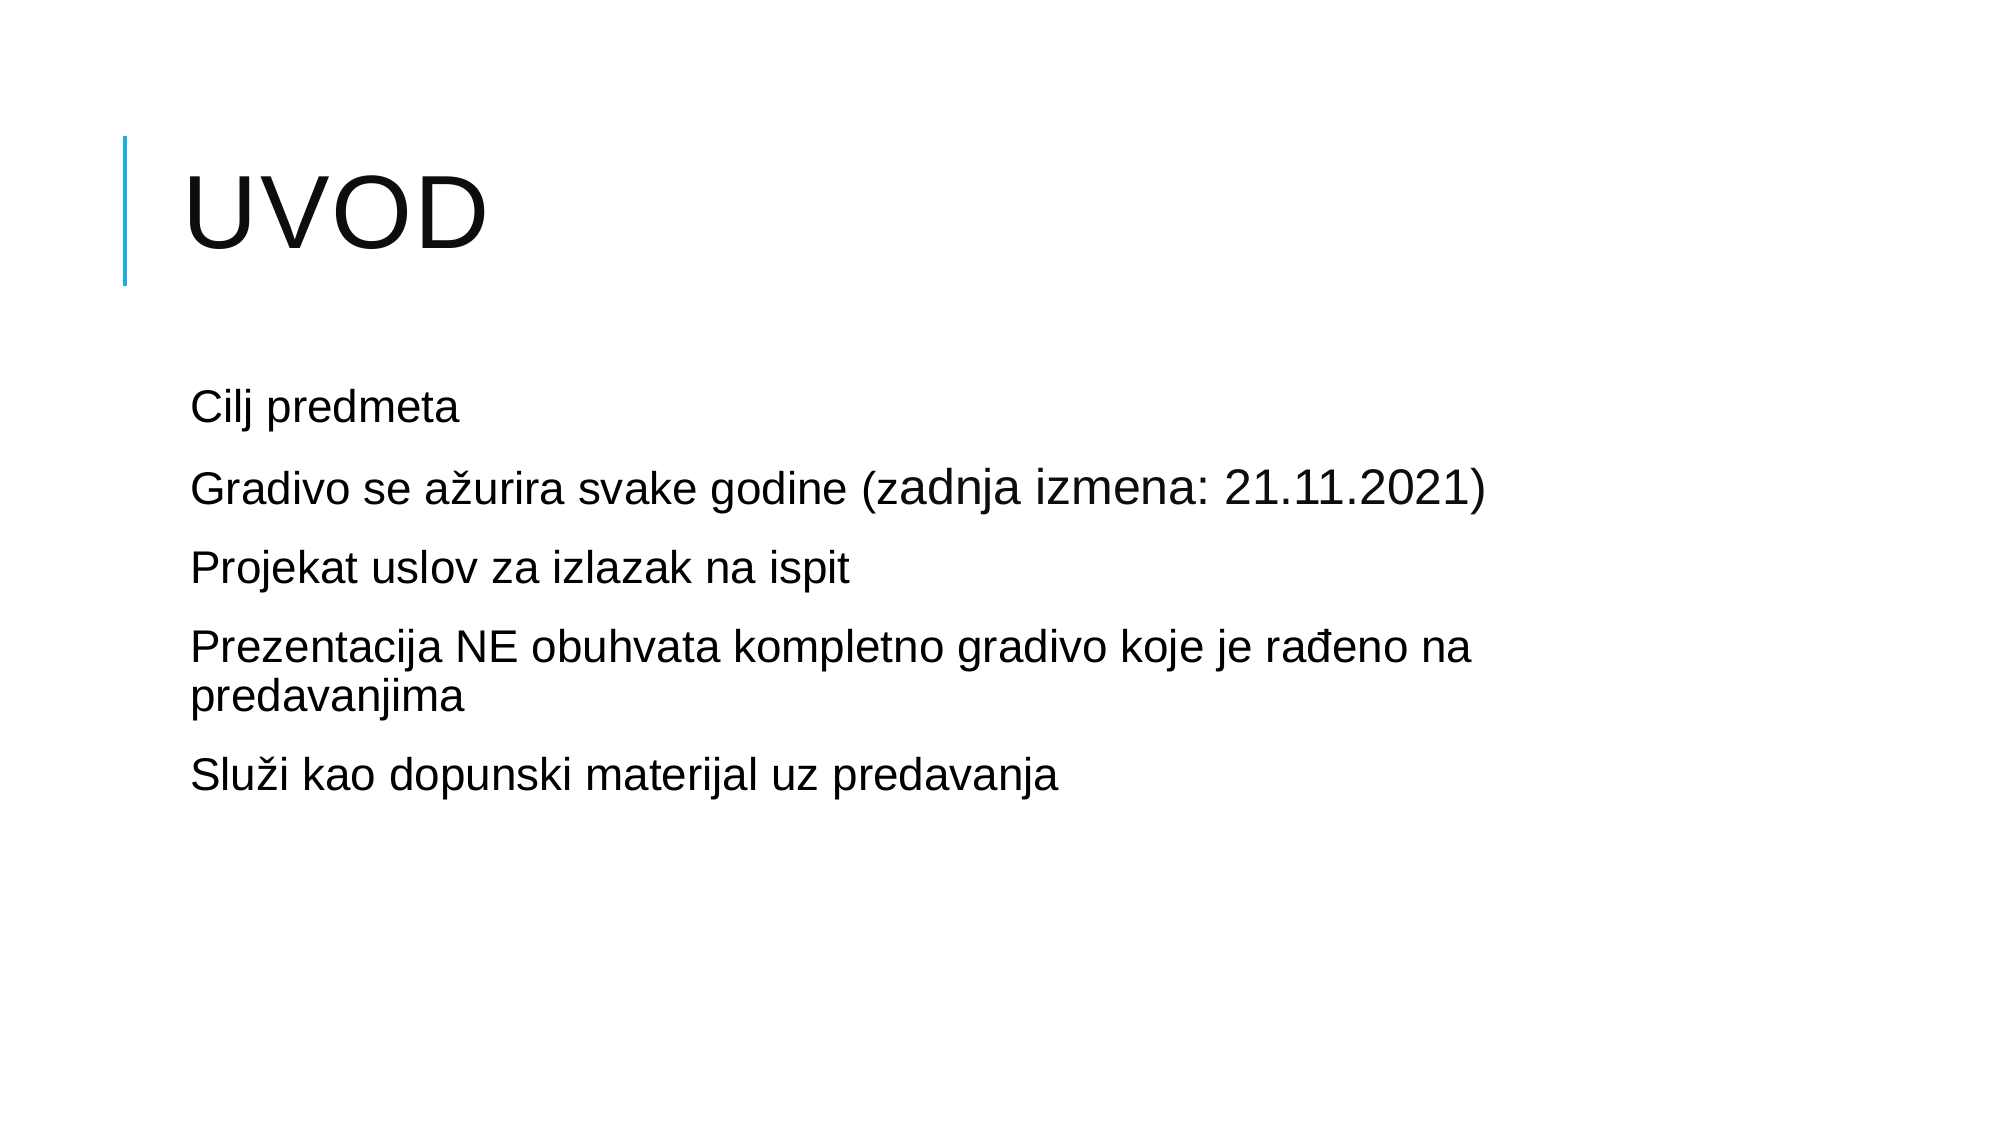

# Uvod
Cilj predmeta
Gradivo se ažurira svake godine (zadnja izmena: 21.11.2021)
Projekat uslov za izlazak na ispit
Prezentacija NE obuhvata kompletno gradivo koje je rađeno na predavanjima
Služi kao dopunski materijal uz predavanja